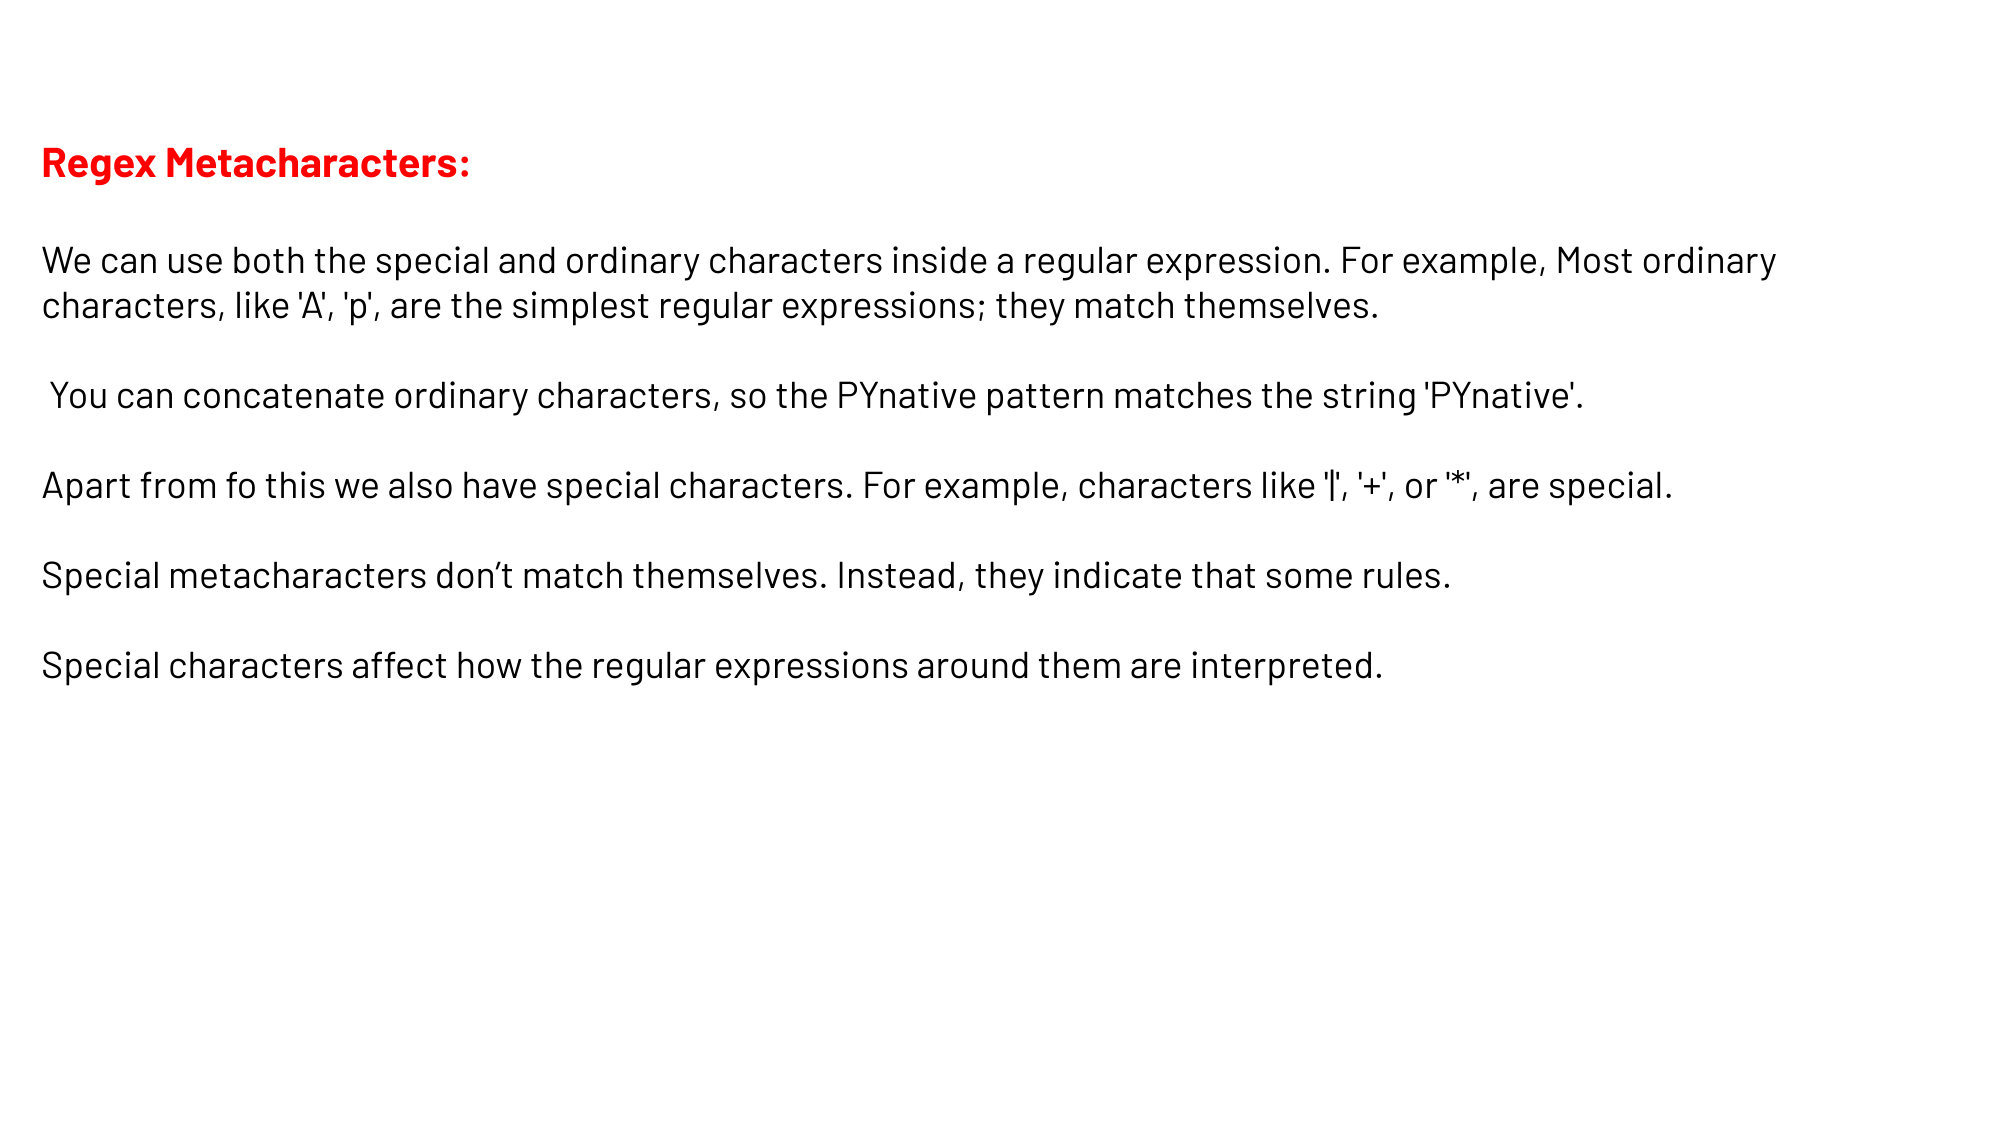

Regex Metacharacters:

We can use both the special and ordinary characters inside a regular expression. For example, Most ordinary characters, like 'A', 'p', are the simplest regular expressions; they match themselves.

 You can concatenate ordinary characters, so the PYnative pattern matches the string 'PYnative'.

Apart from fo this we also have special characters. For example, characters like '|', '+', or '*', are special.

Special metacharacters don’t match themselves. Instead, they indicate that some rules.

Special characters affect how the regular expressions around them are interpreted.